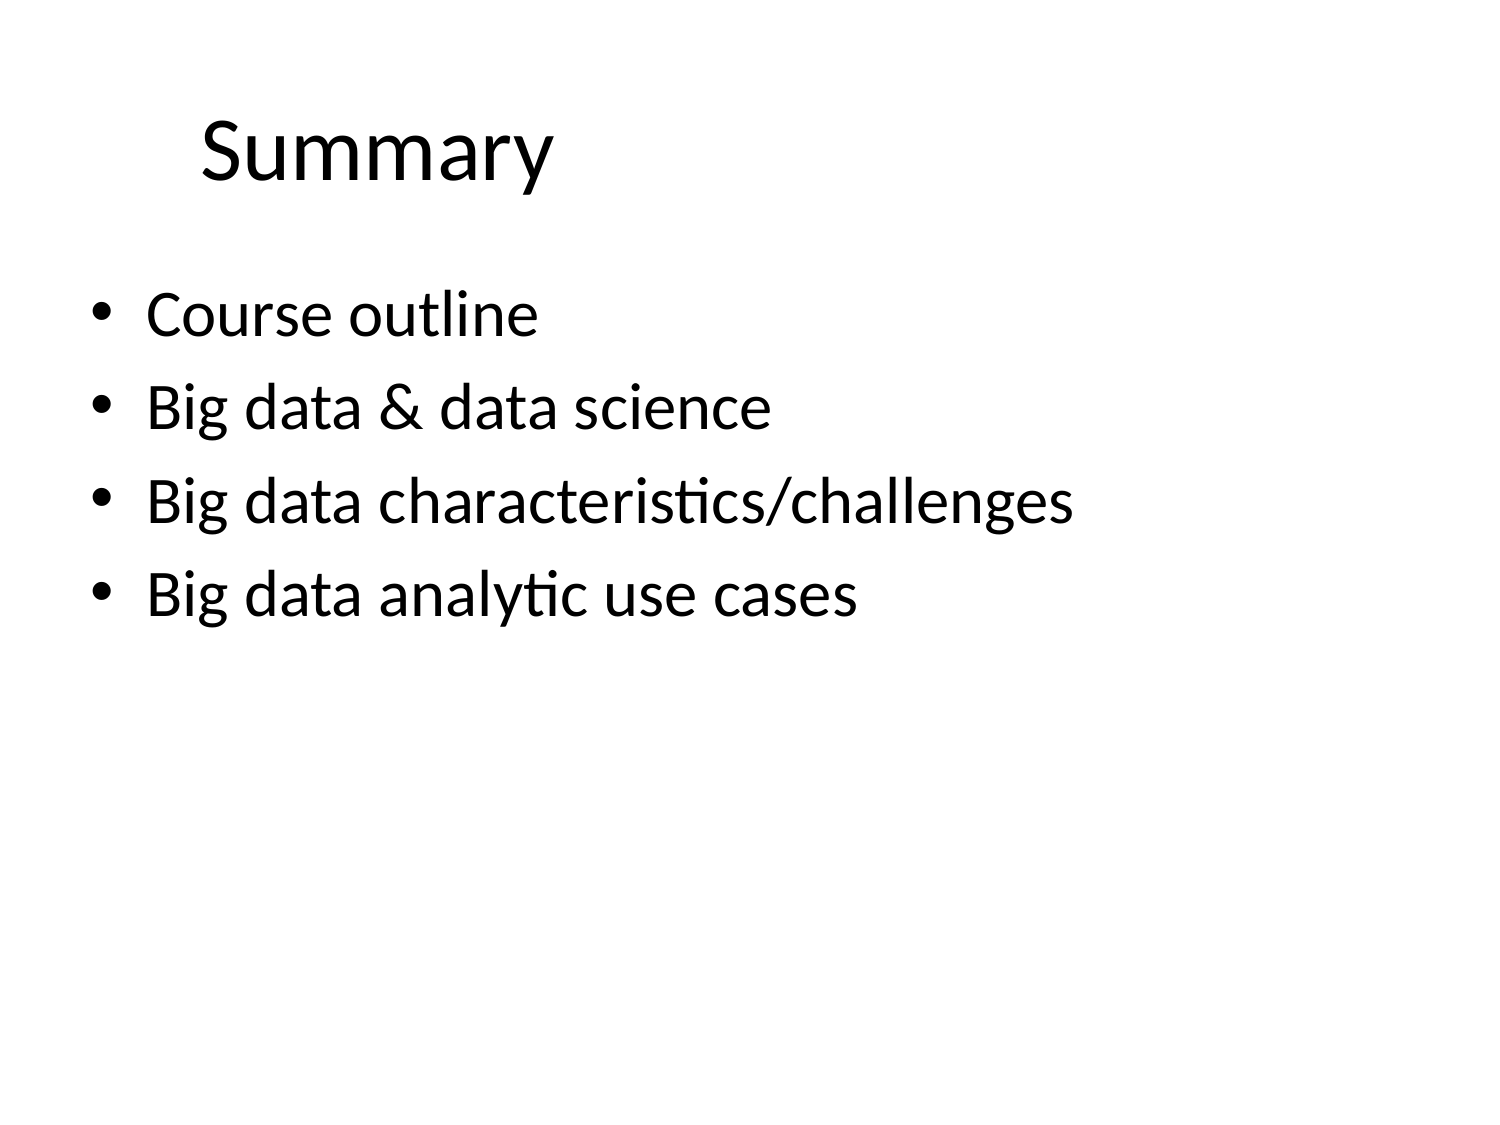

# Summary
Course outline
Big data & data science
Big data characteristics/challenges
Big data analytic use cases